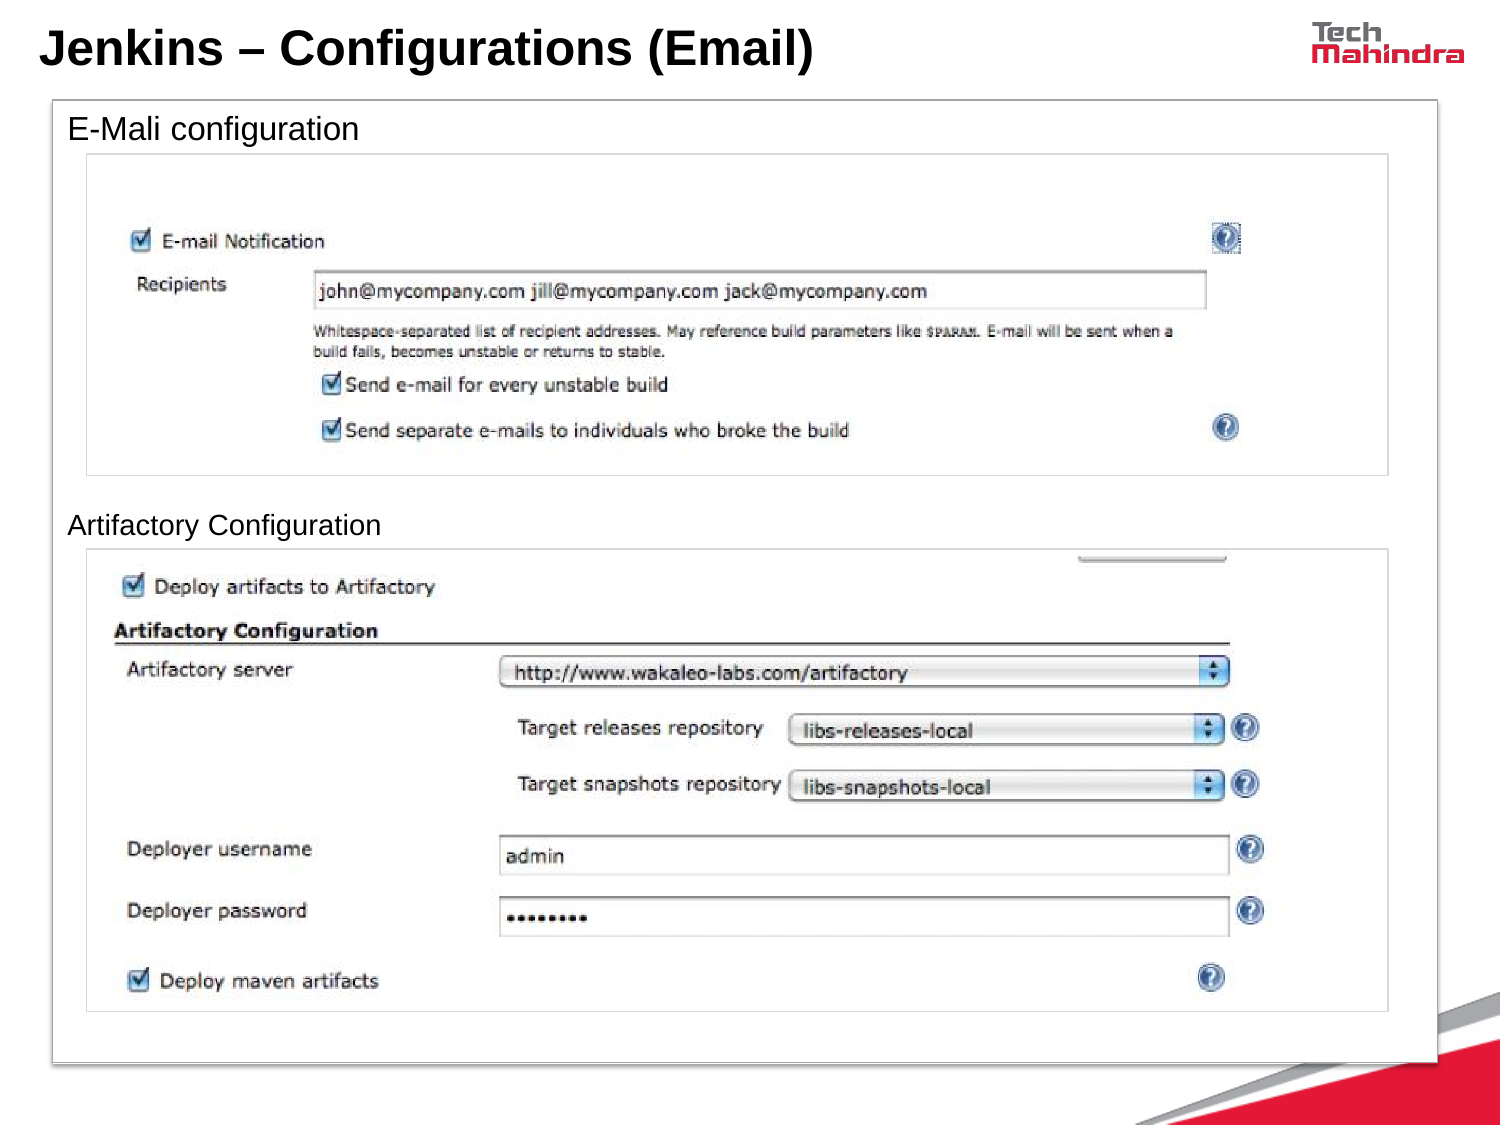

# Jenkins – Configurations (Email)

E-Mali configuration

Artifactory Configuration